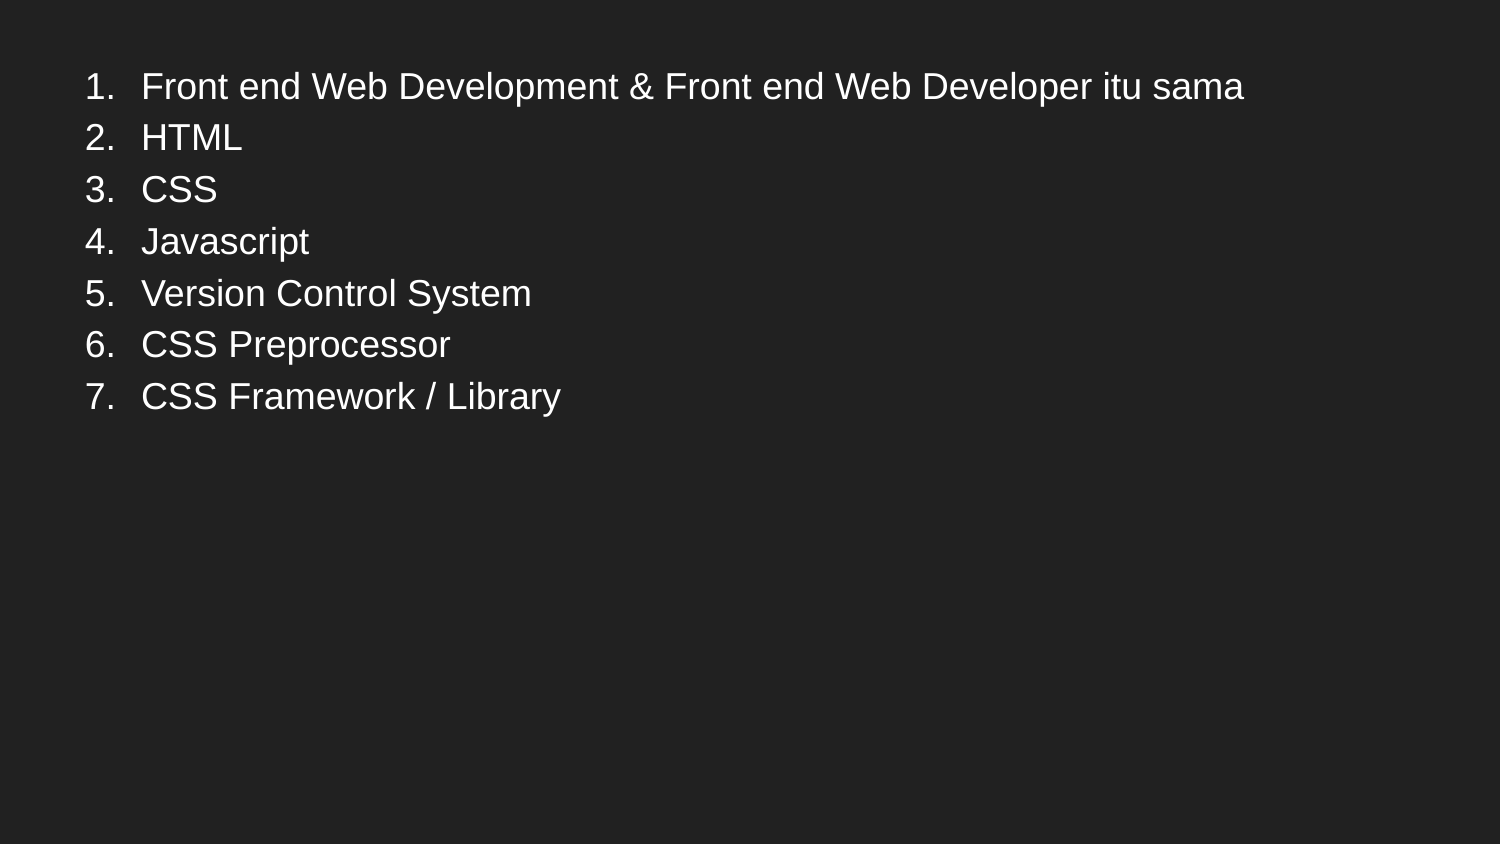

Front end Web Development & Front end Web Developer itu sama
HTML
CSS
Javascript
Version Control System
CSS Preprocessor
CSS Framework / Library